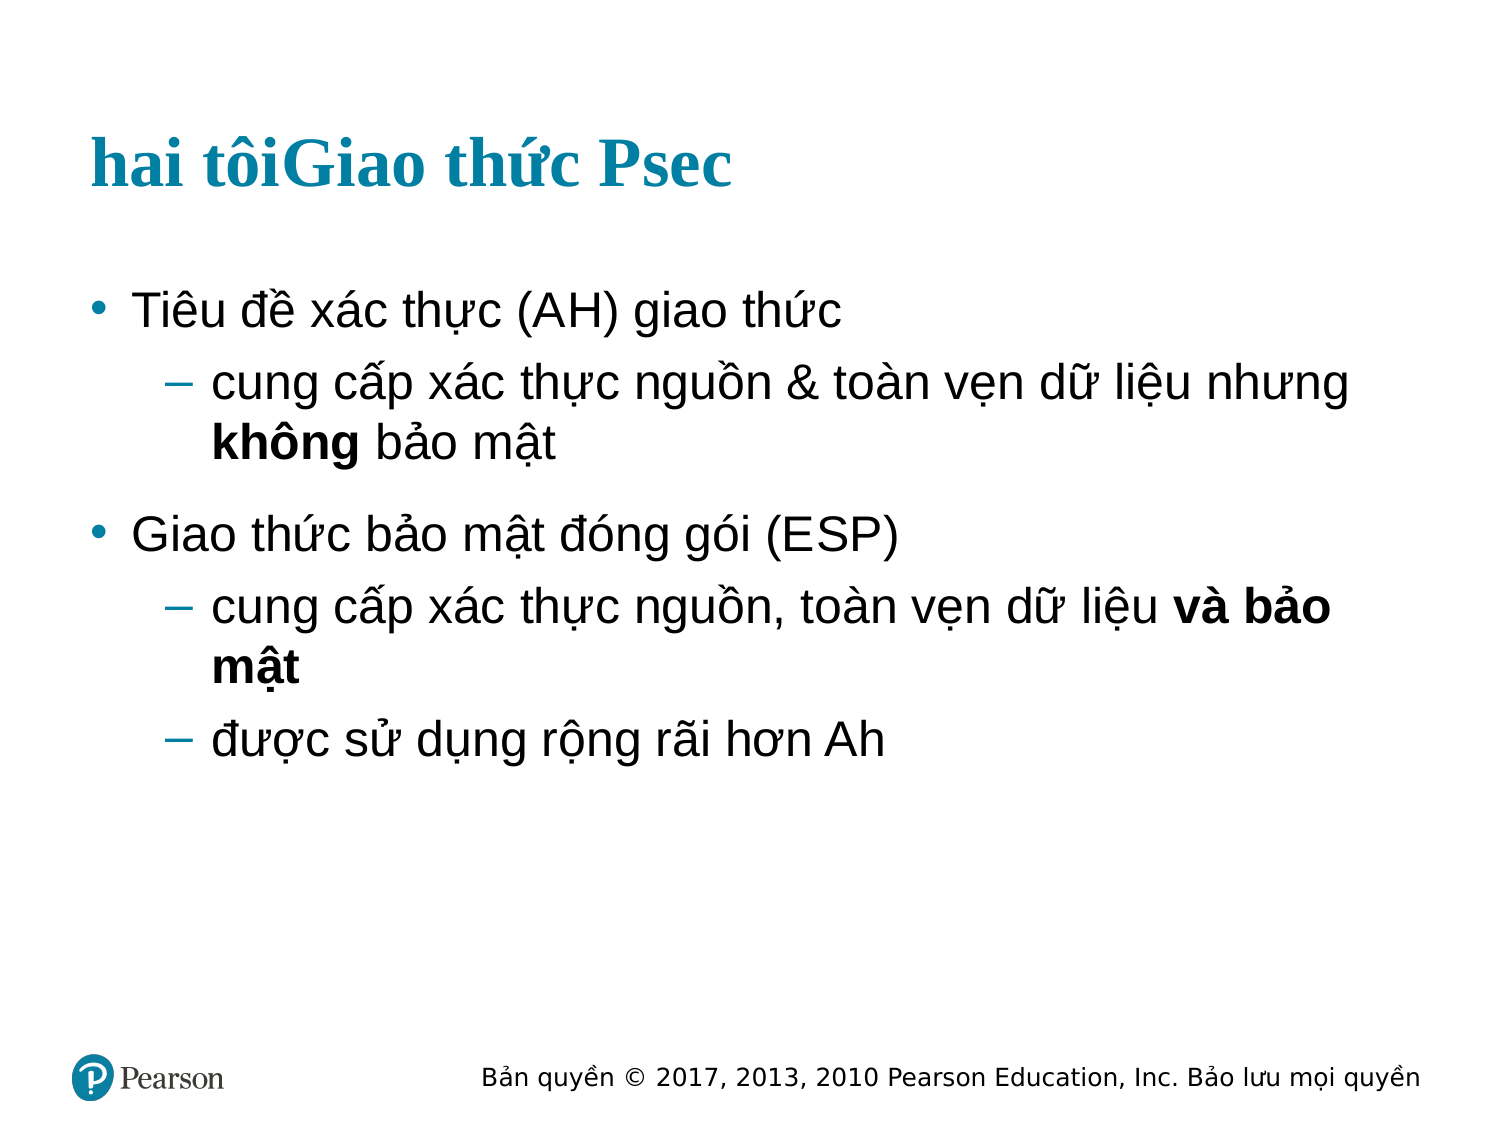

# hai tôi Giao thức Psec
Tiêu đề xác thực (A H) giao thức
cung cấp xác thực nguồn & toàn vẹn dữ liệu nhưng không bảo mật
Giao thức bảo mật đóng gói (E S P)
cung cấp xác thực nguồn, toàn vẹn dữ liệu và bảo mật
được sử dụng rộng rãi hơn A h